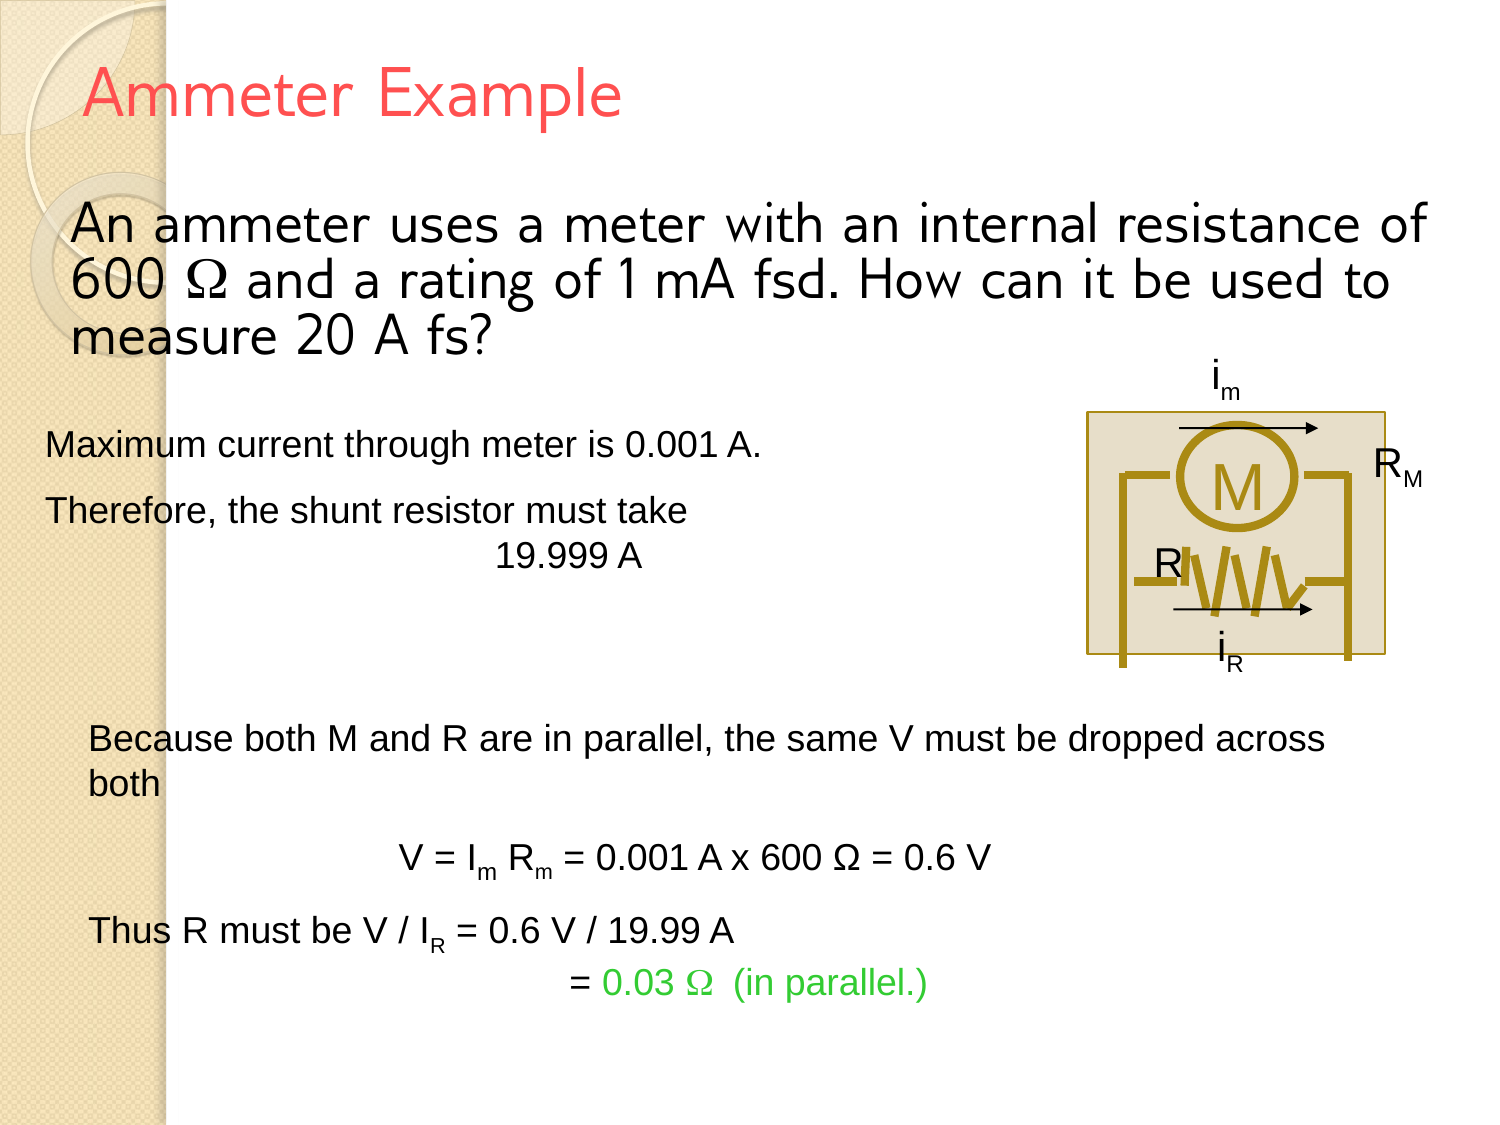

Ammeter Example
An ammeter uses a meter with an internal resistance of 600 Ω and a rating of 1 mA fsd. How can it be used to measure 20 A fs?
im
Maximum current through meter is 0.001 A.
Therefore, the shunt resistor must take 					19.999 A

M

RM

R

iR
Because both M and R are in parallel, the same V must be dropped across both
		 V = Im Rm = 0.001 A x 600 Ω = 0.6 V
Thus R must be V / IR = 0.6 V / 19.99 A
			   = 0.03 Ω (in parallel.)